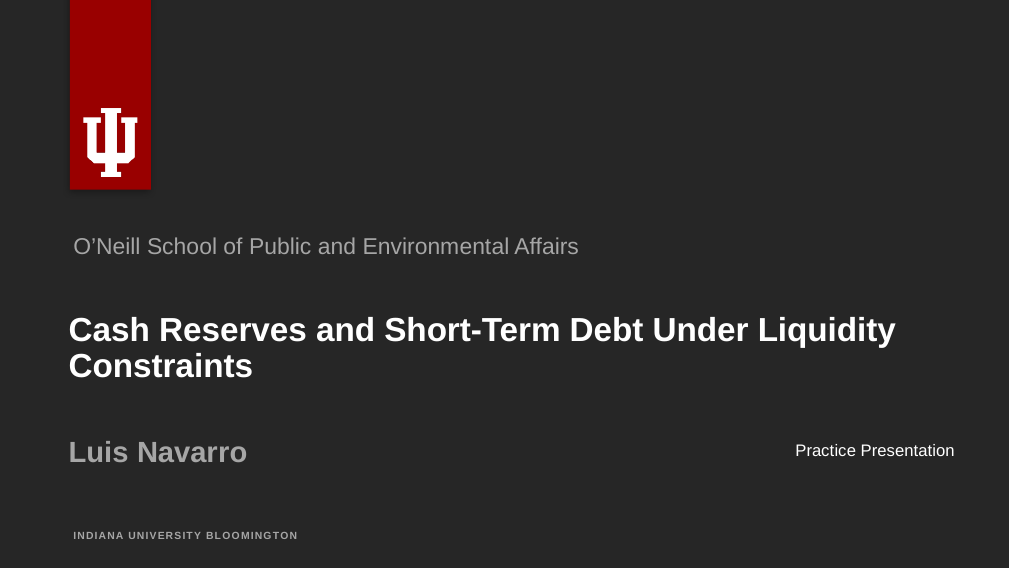

O’Neill School of Public and Environmental Affairs
# Cash Reserves and Short-Term Debt Under Liquidity Constraints
Luis Navarro
Practice Presentation
INDIANA UNIVERSITY BLOOMINGTON